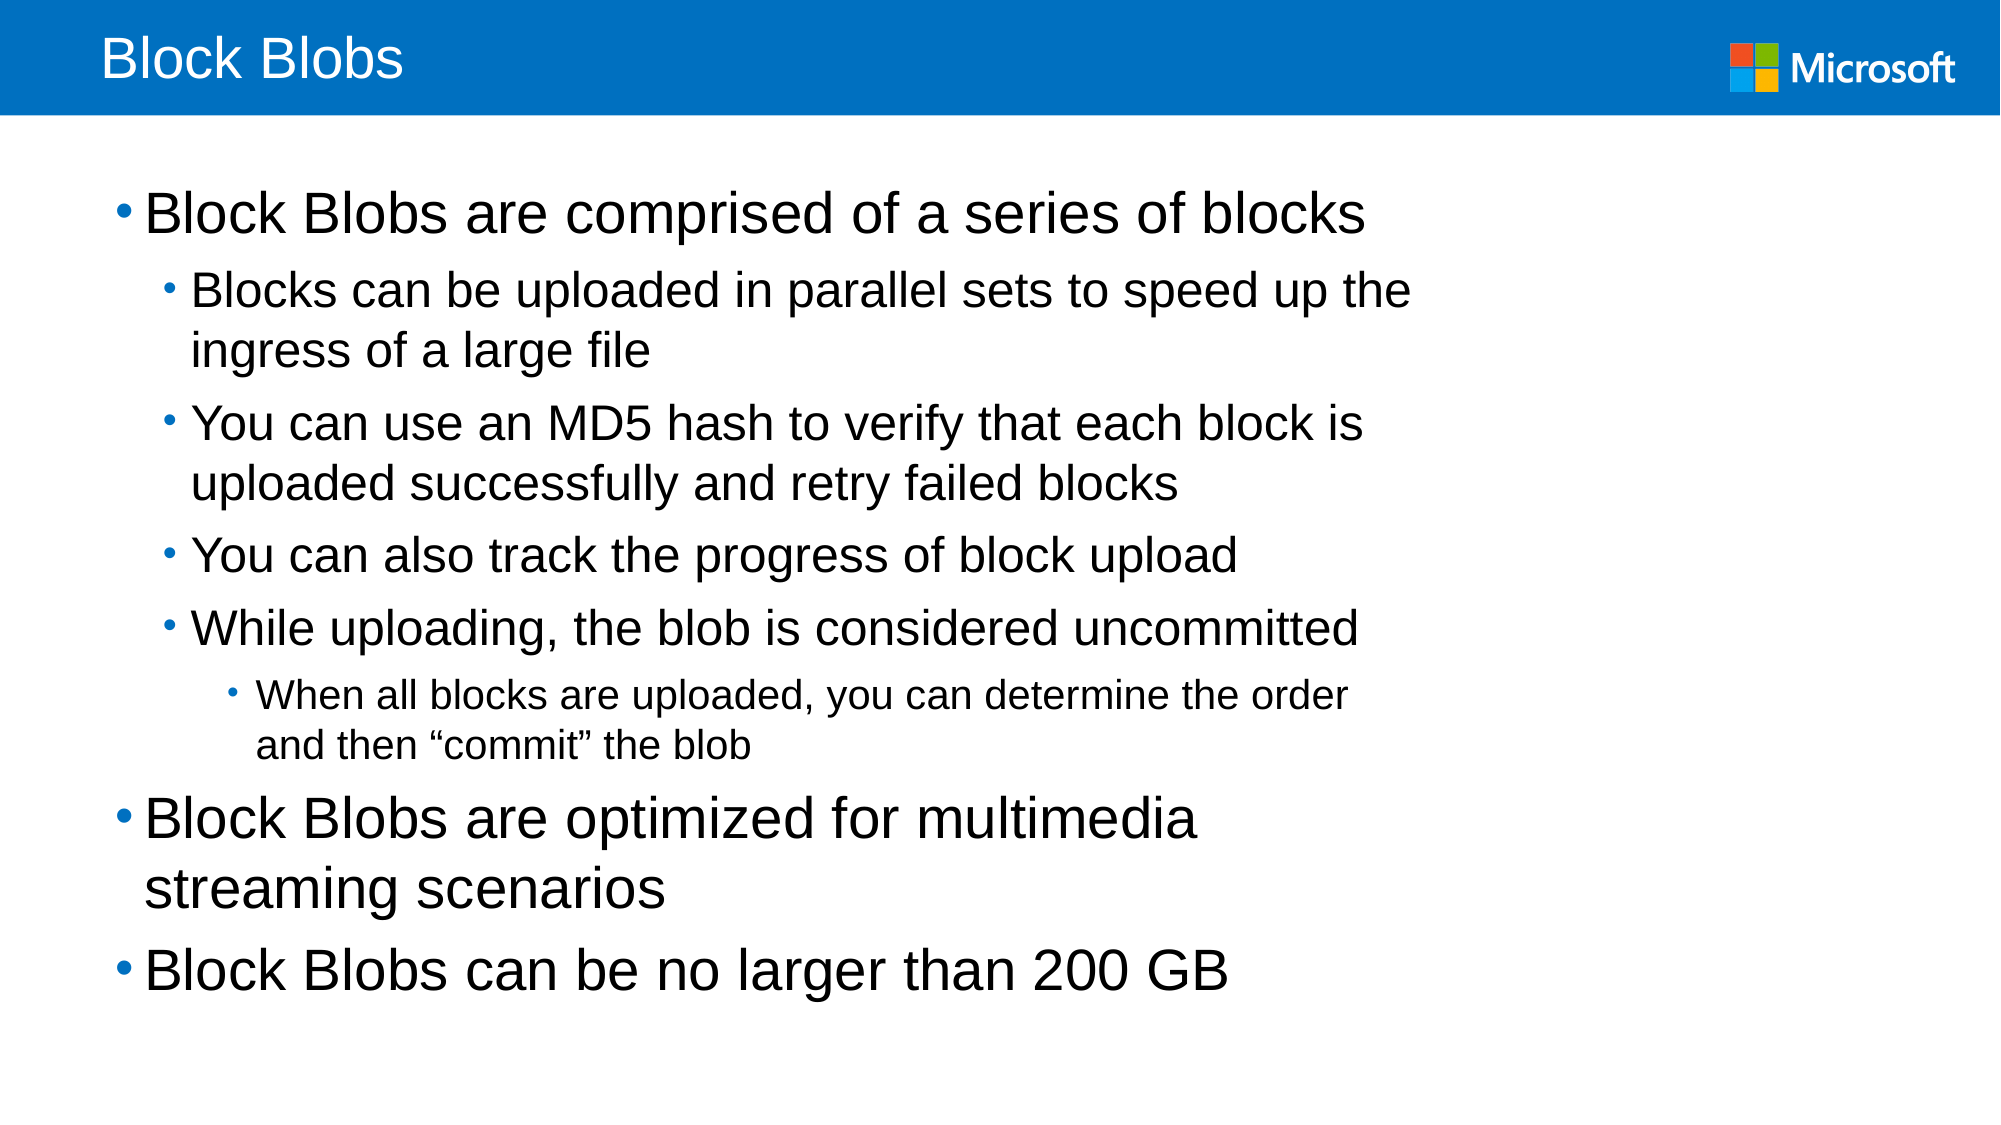

# Block Blobs
Block Blobs are comprised of a series of blocks
Blocks can be uploaded in parallel sets to speed up the ingress of a large file
You can use an MD5 hash to verify that each block is uploaded successfully and retry failed blocks
You can also track the progress of block upload
While uploading, the blob is considered uncommitted
When all blocks are uploaded, you can determine the order and then “commit” the blob
Block Blobs are optimized for multimedia streaming scenarios
Block Blobs can be no larger than 200 GB